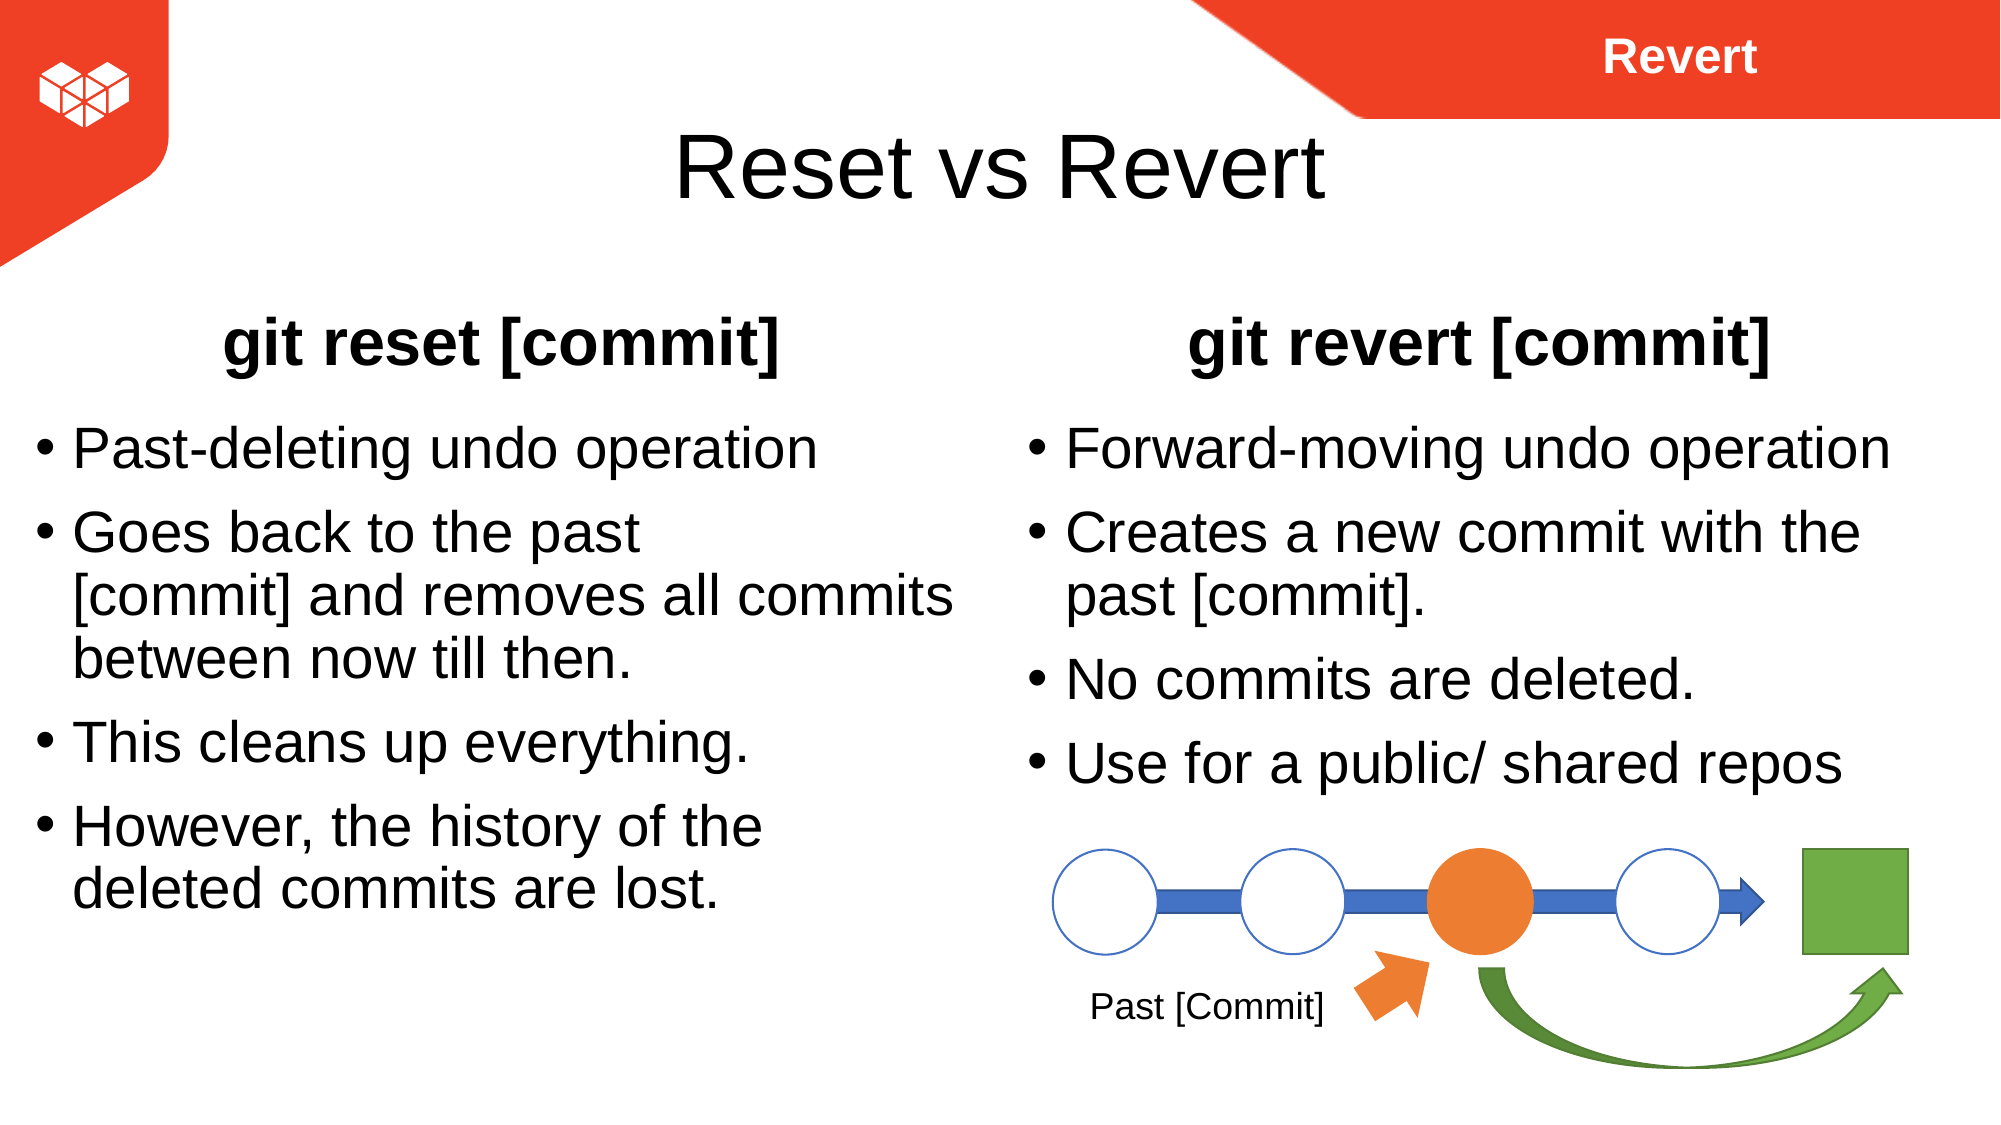

Revert
# Reset vs Revert
git reset [commit]
git revert [commit]
Past-deleting undo operation
Goes back to the past [commit] and removes all commits between now till then.
This cleans up everything.
However, the history of the deleted commits are lost.
Forward-moving undo operation
Creates a new commit with the past [commit].
No commits are deleted.
Use for a public/ shared repos

Past [Commit]